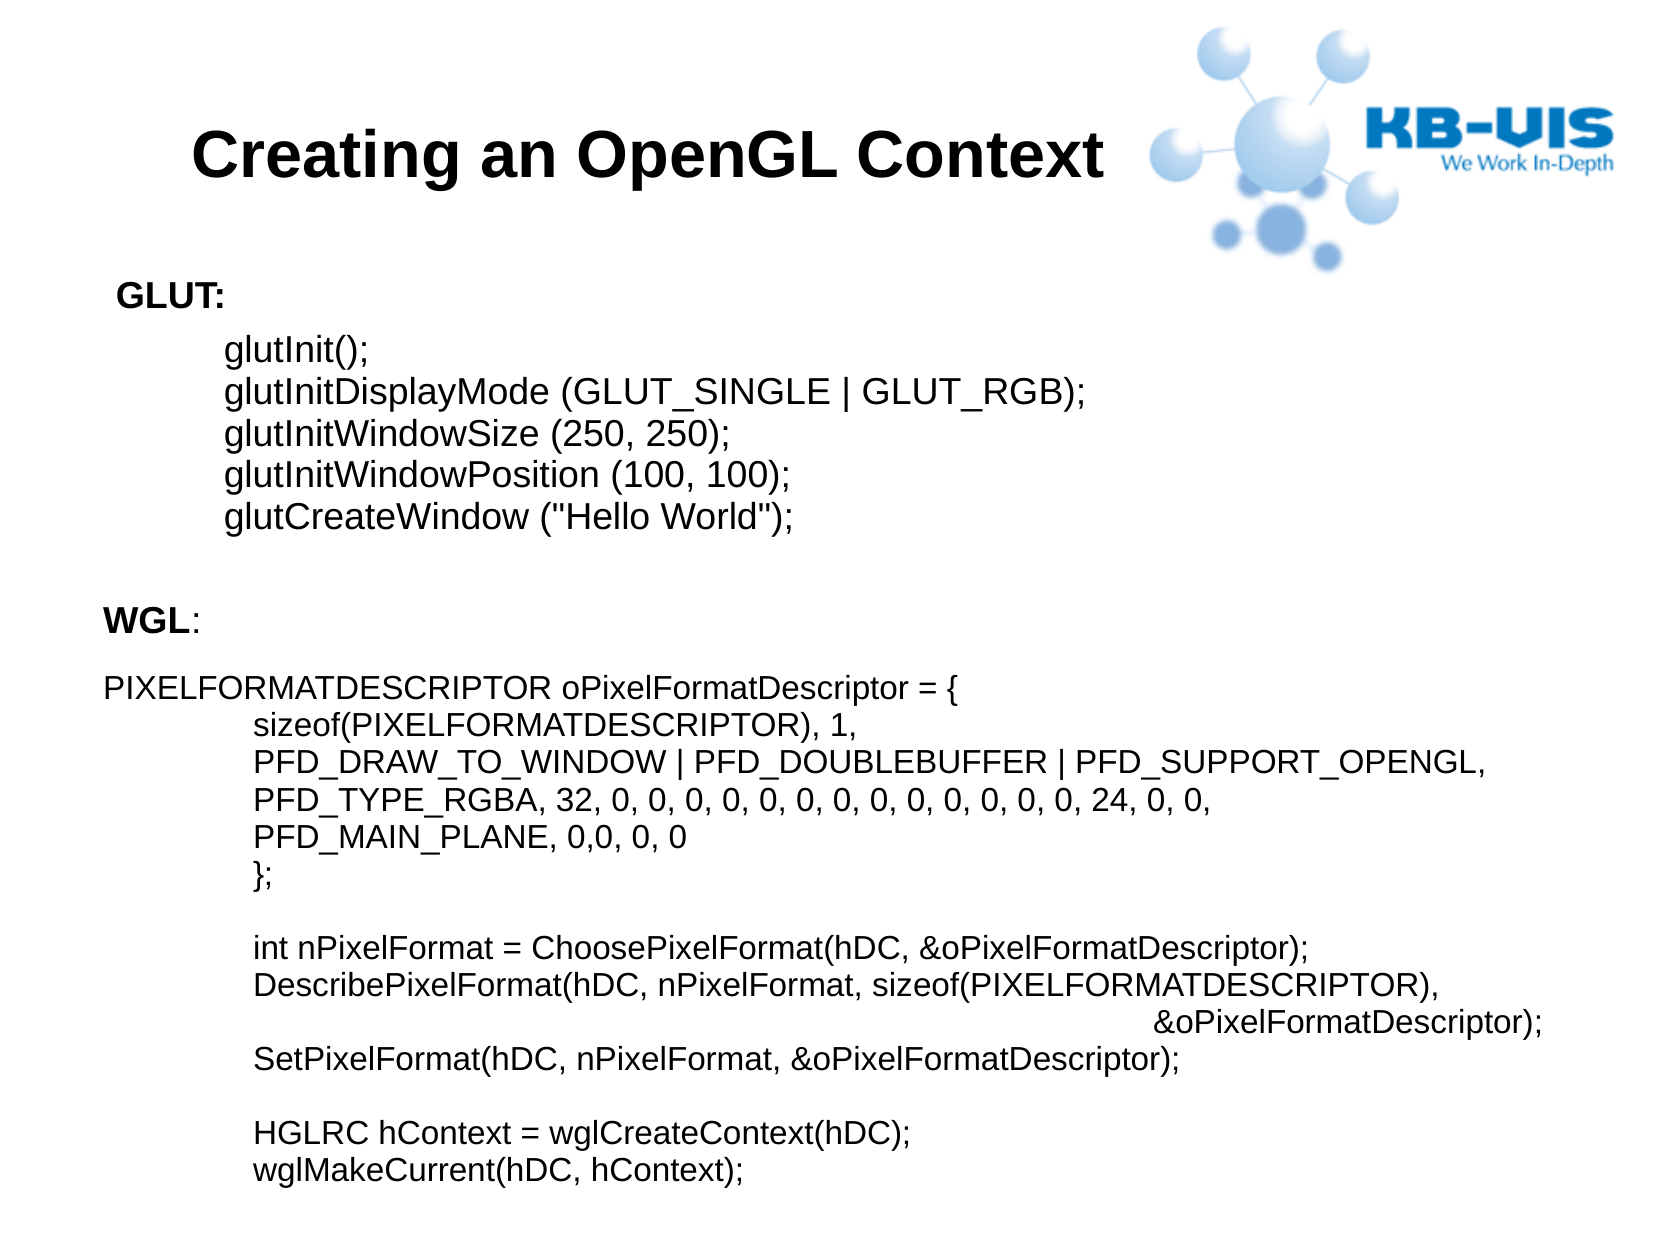

# Creating an OpenGL Context
    GLUT:

	glutInit();
    	glutInitDisplayMode (GLUT_SINGLE | GLUT_RGB);
    	glutInitWindowSize (250, 250);
    	glutInitWindowPosition (100, 100);
    	glutCreateWindow ("Hello World");
WGL:

PIXELFORMATDESCRIPTOR oPixelFormatDescriptor = {
	sizeof(PIXELFORMATDESCRIPTOR), 1,
	PFD_DRAW_TO_WINDOW | PFD_DOUBLEBUFFER | PFD_SUPPORT_OPENGL,
	PFD_TYPE_RGBA, 32, 0, 0, 0, 0, 0, 0, 0, 0, 0, 0, 0, 0, 0, 24, 0, 0,
	PFD_MAIN_PLANE, 0,0, 0, 0
	};

	int nPixelFormat = ChoosePixelFormat(hDC, &oPixelFormatDescriptor);
	DescribePixelFormat(hDC, nPixelFormat, sizeof(PIXELFORMATDESCRIPTOR),
							&oPixelFormatDescriptor);
	SetPixelFormat(hDC, nPixelFormat, &oPixelFormatDescriptor);

	HGLRC hContext = wglCreateContext(hDC);
	wglMakeCurrent(hDC, hContext);